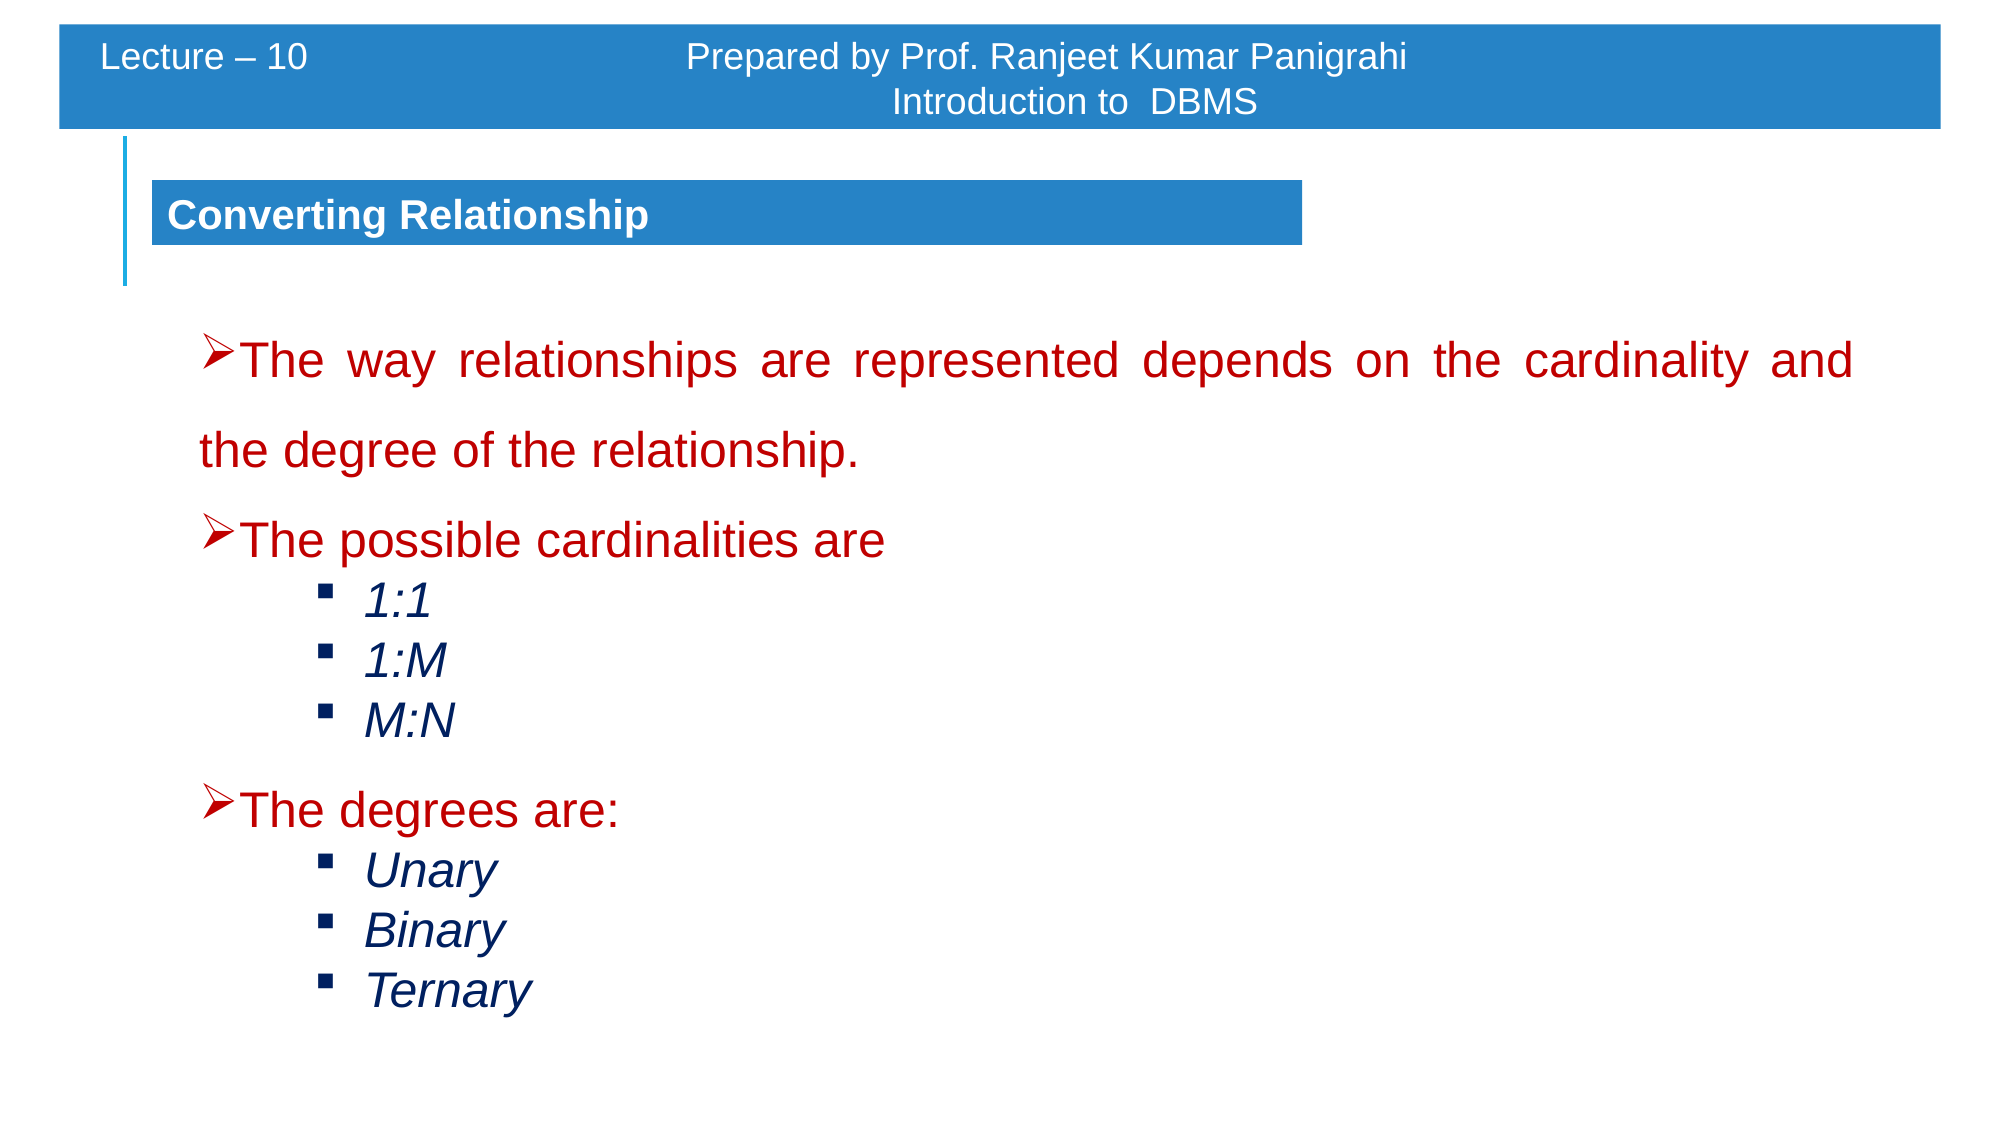

Lecture – 10		             Prepared by Prof. Ranjeet Kumar Panigrahi					Introduction to  DBMS
Converting Relationship
The way relationships are represented depends on the cardinality and the degree of the relationship.
The possible cardinalities are
 1:1
 1:M
 M:N
The degrees are:
 Unary
 Binary
 Ternary